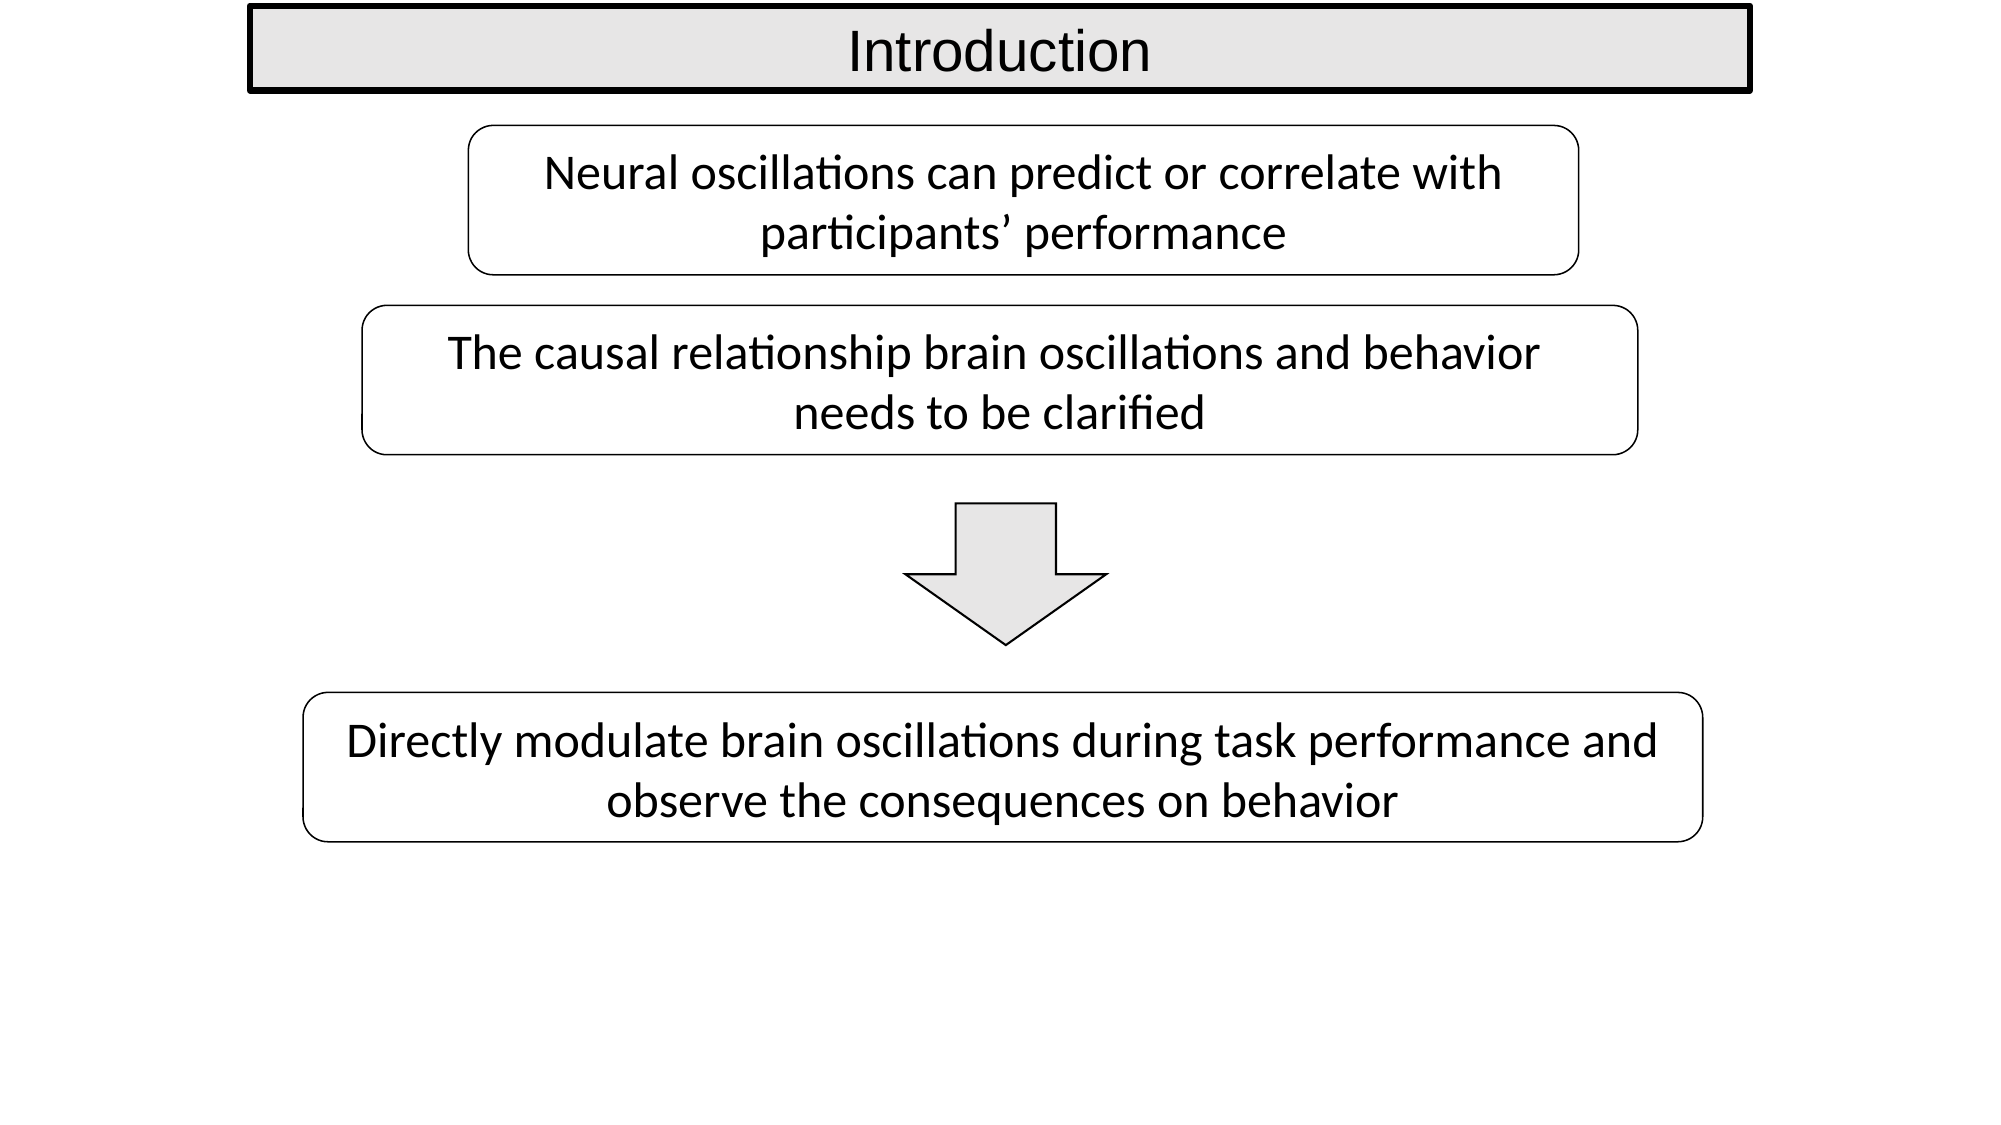

Introduction
Neural oscillations can predict or correlate with participants’ performance
The causal relationship brain oscillations and behavior
needs to be clarified

Directly modulate brain oscillations during task performance and observe the consequences on behavior